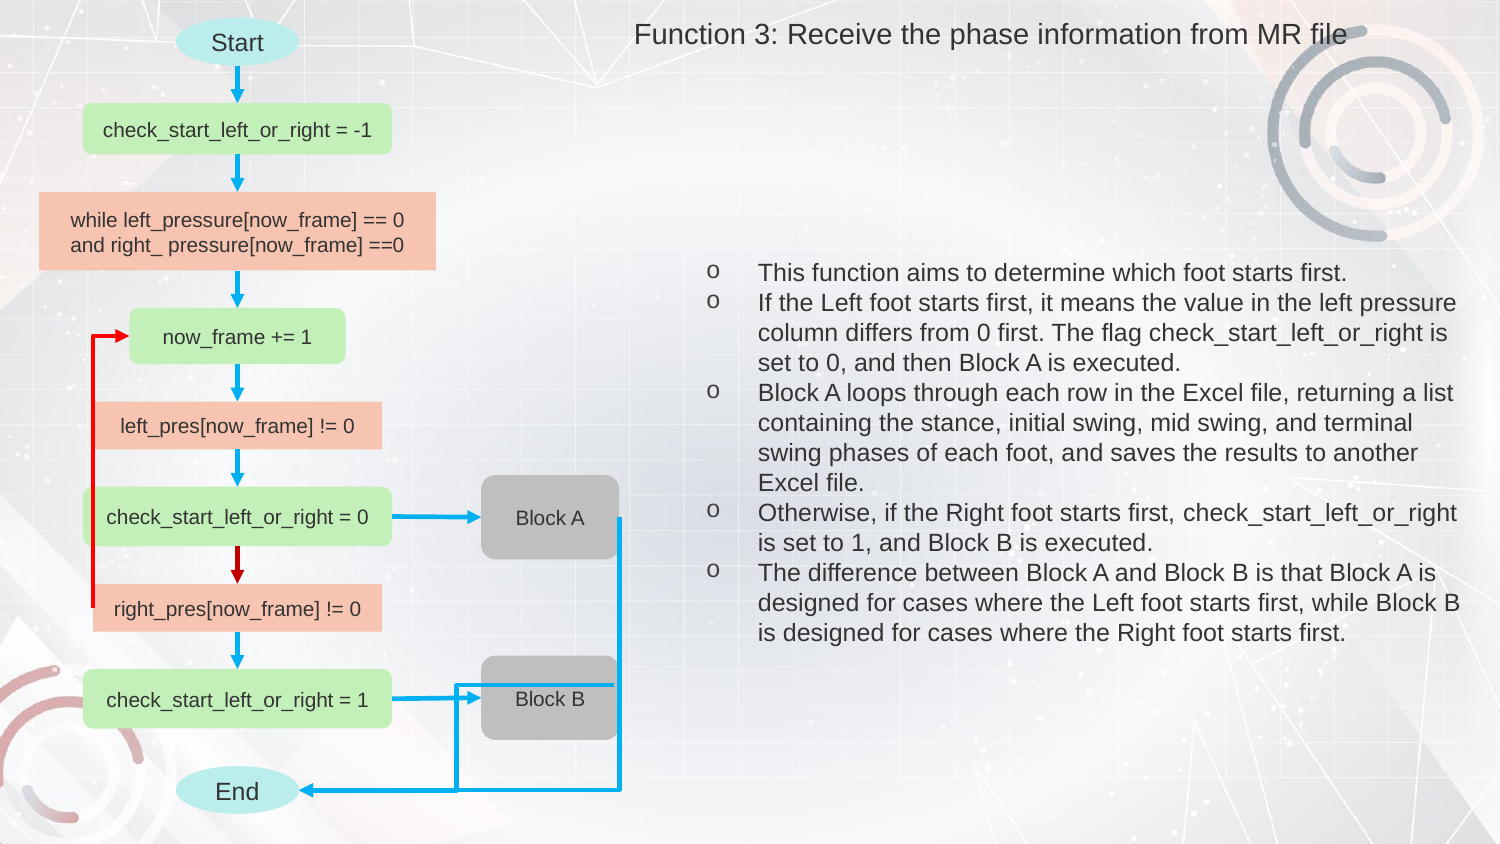

Function 3: Receive the phase information from MR file
Start
check_start_left_or_right = -1
while left_pressure[now_frame] == 0 and right_ pressure[now_frame] ==0
This function aims to determine which foot starts first.
If the Left foot starts first, it means the value in the left pressure column differs from 0 first. The flag check_start_left_or_right is set to 0, and then Block A is executed.
Block A loops through each row in the Excel file, returning a list containing the stance, initial swing, mid swing, and terminal swing phases of each foot, and saves the results to another Excel file.
Otherwise, if the Right foot starts first, check_start_left_or_right is set to 1, and Block B is executed.
The difference between Block A and Block B is that Block A is designed for cases where the Left foot starts first, while Block B is designed for cases where the Right foot starts first.
now_frame += 1
left_pres[now_frame] != 0
Block A
check_start_left_or_right = 0
right_pres[now_frame] != 0
Block B
check_start_left_or_right = 1
End